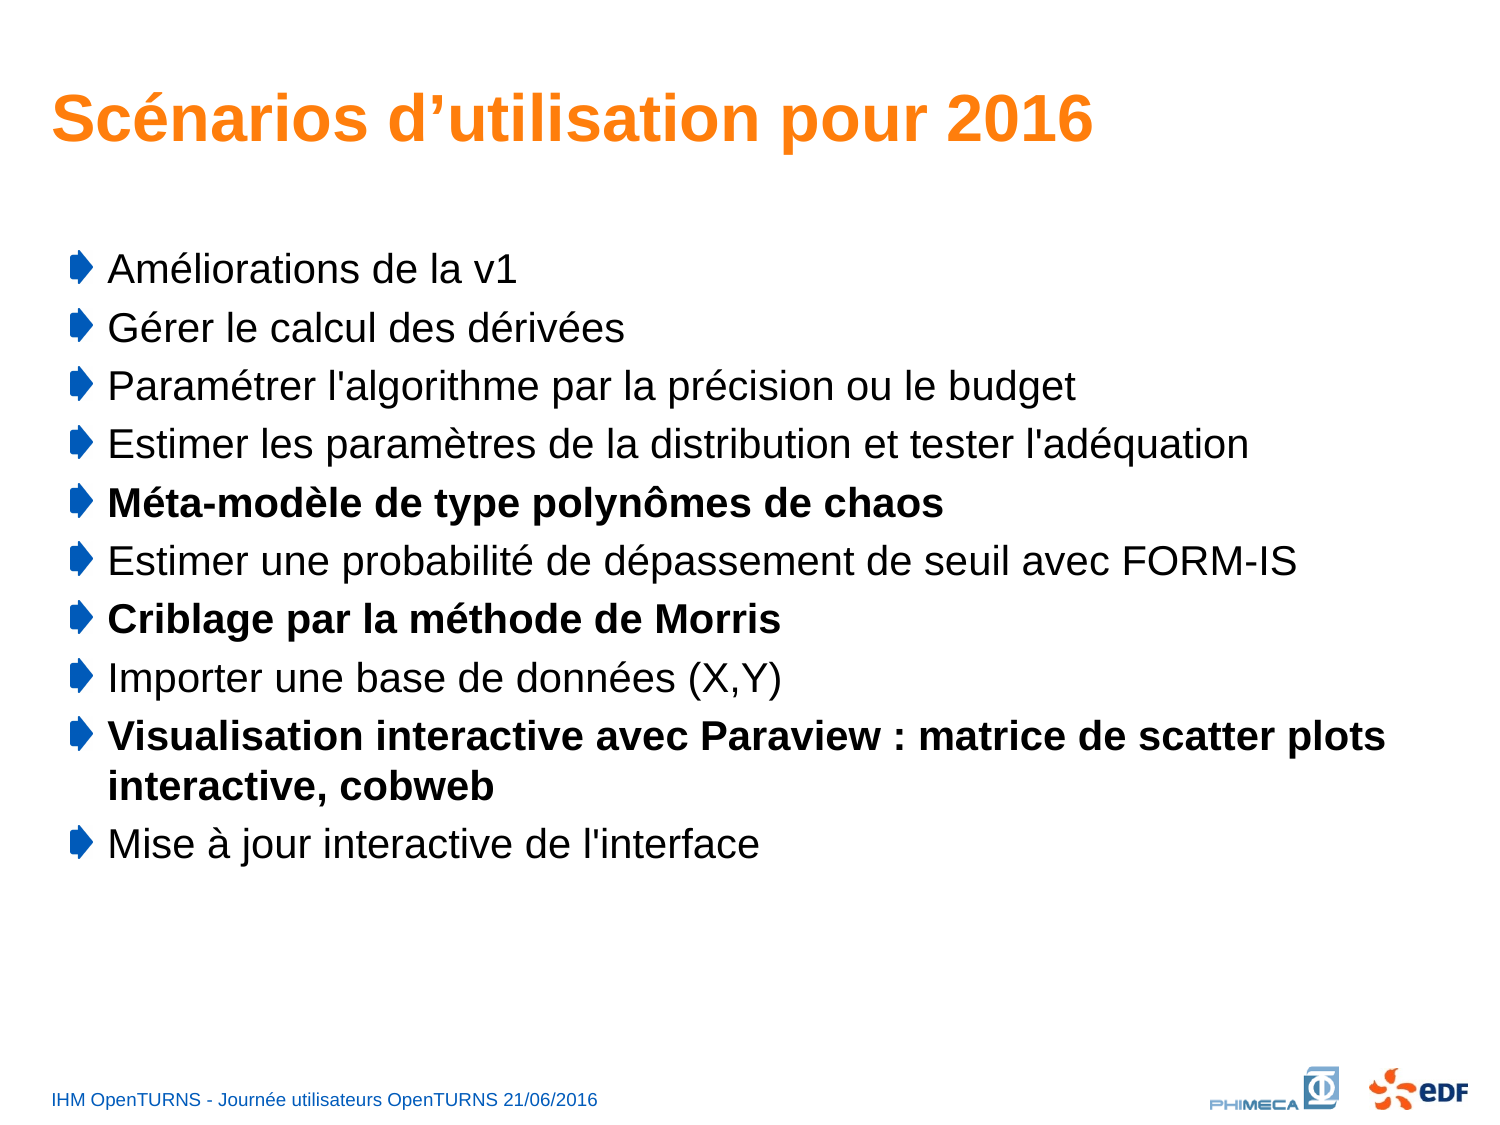

Scénarios d’utilisation pour 2016
Améliorations de la v1
Gérer le calcul des dérivées
Paramétrer l'algorithme par la précision ou le budget
Estimer les paramètres de la distribution et tester l'adéquation
Méta-modèle de type polynômes de chaos
Estimer une probabilité de dépassement de seuil avec FORM-IS
Criblage par la méthode de Morris
Importer une base de données (X,Y)
Visualisation interactive avec Paraview : matrice de scatter plots interactive, cobweb
Mise à jour interactive de l'interface
IHM OpenTURNS - Journée utilisateurs OpenTURNS 21/06/2016